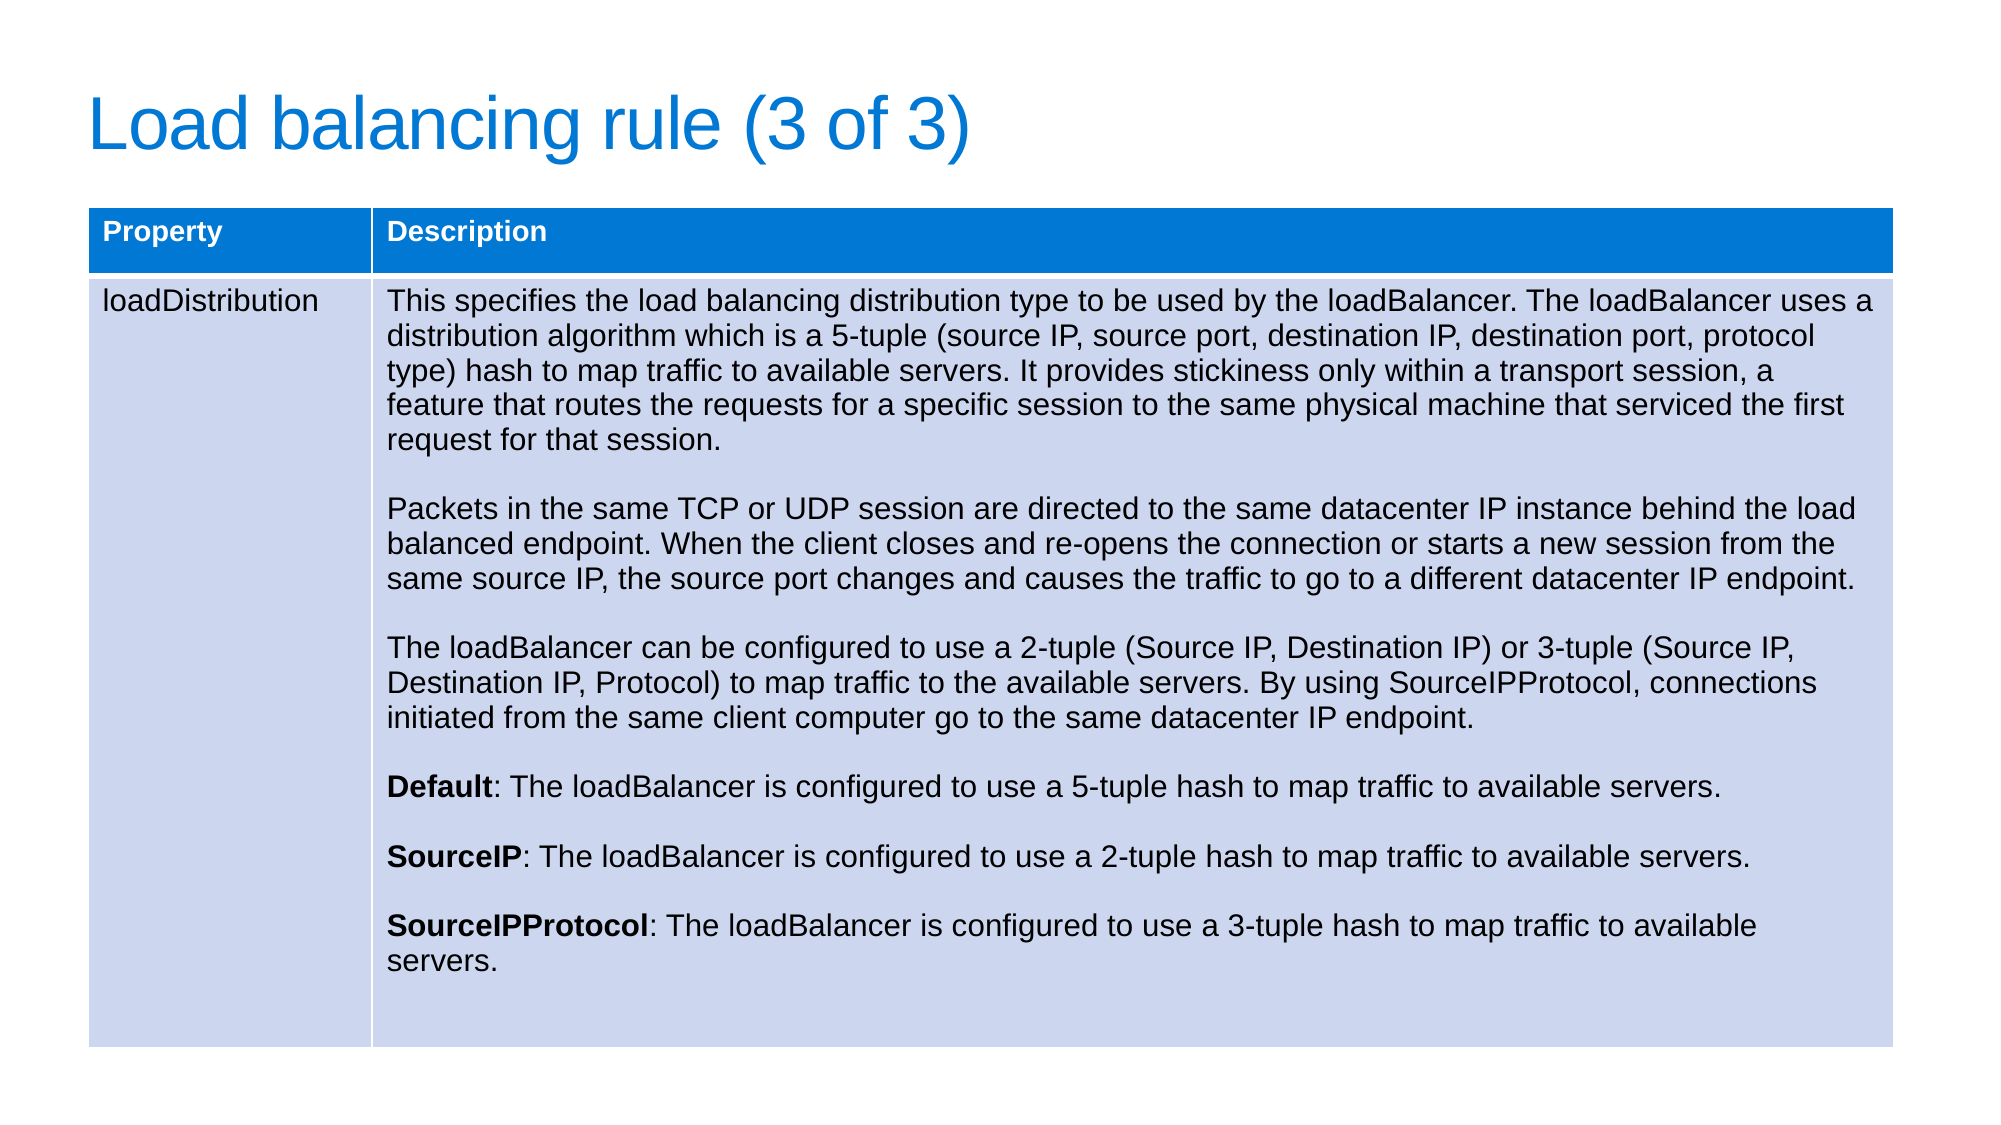

Load balancing rule (3 of 3)
| Property | Description |
| --- | --- |
| loadDistribution | This specifies the load balancing distribution type to be used by the loadBalancer. The loadBalancer uses a distribution algorithm which is a 5-tuple (source IP, source port, destination IP, destination port, protocol type) hash to map traffic to available servers. It provides stickiness only within a transport session, a feature that routes the requests for a specific session to the same physical machine that serviced the first request for that session. Packets in the same TCP or UDP session are directed to the same datacenter IP instance behind the load balanced endpoint. When the client closes and re-opens the connection or starts a new session from the same source IP, the source port changes and causes the traffic to go to a different datacenter IP endpoint. The loadBalancer can be configured to use a 2-tuple (Source IP, Destination IP) or 3-tuple (Source IP, Destination IP, Protocol) to map traffic to the available servers. By using SourceIPProtocol, connections initiated from the same client computer go to the same datacenter IP endpoint. Default: The loadBalancer is configured to use a 5-tuple hash to map traffic to available servers. SourceIP: The loadBalancer is configured to use a 2-tuple hash to map traffic to available servers. SourceIPProtocol: The loadBalancer is configured to use a 3-tuple hash to map traffic to available servers. |